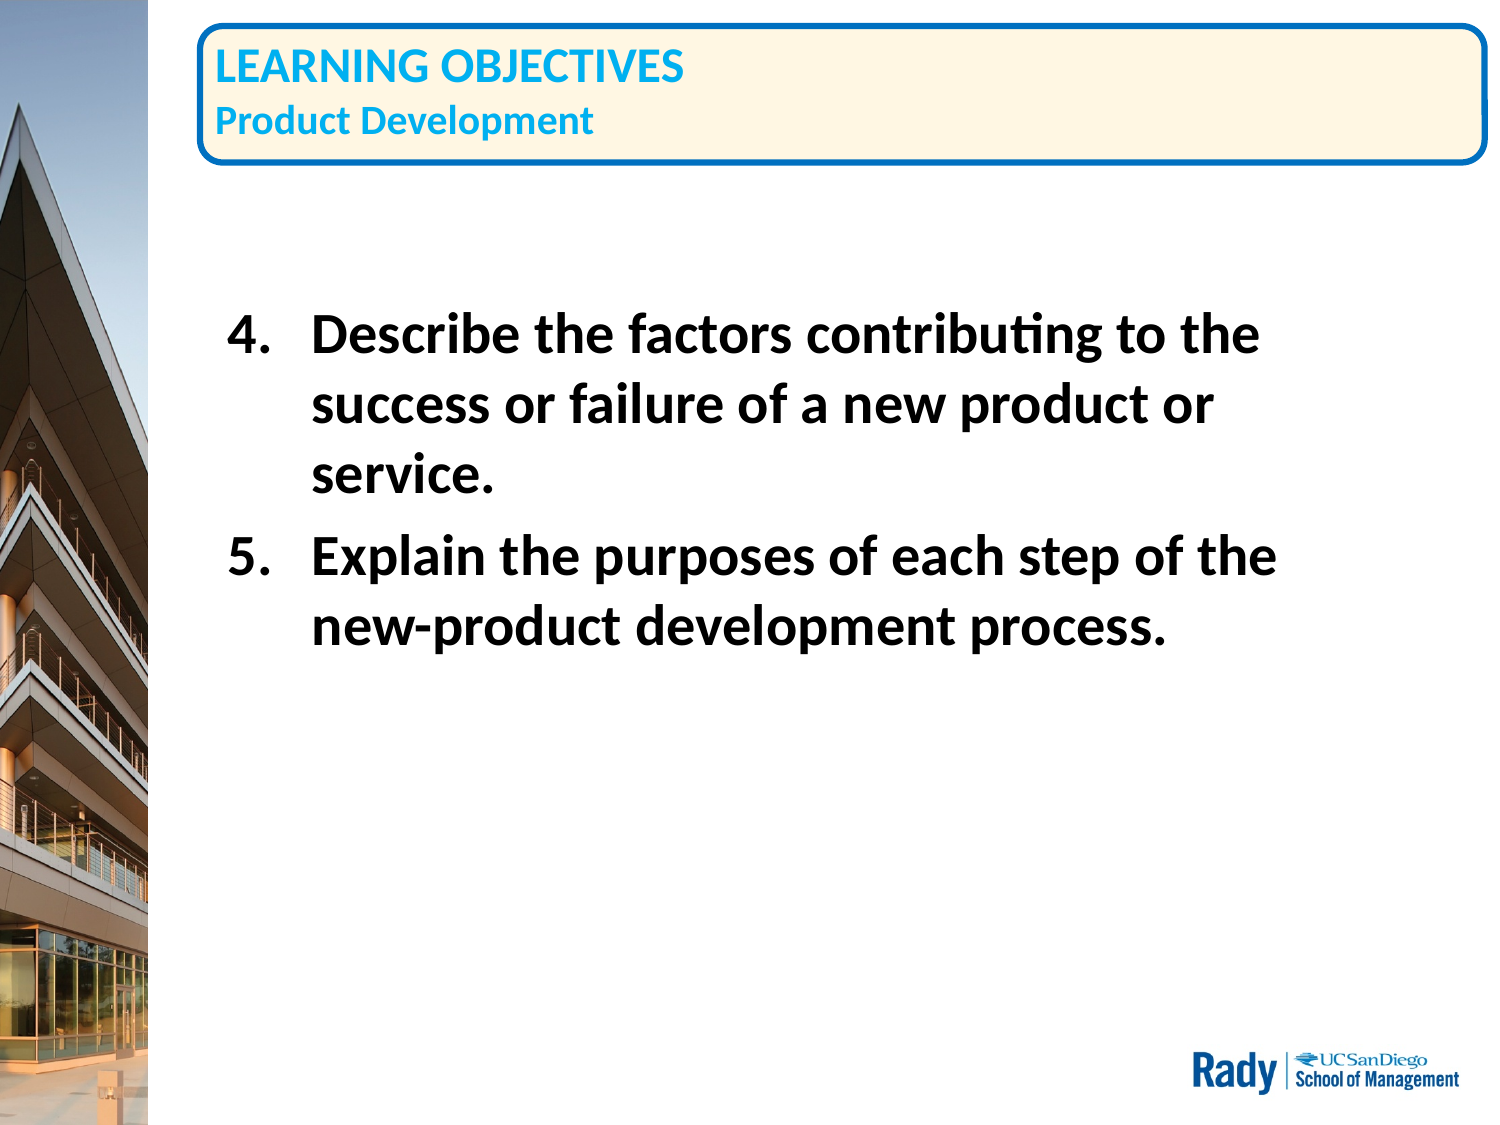

# LEARNING OBJECTIVES Product Development
Describe the factors contributing to the success or failure of a new product or service.
Explain the purposes of each step of the new-product development process.